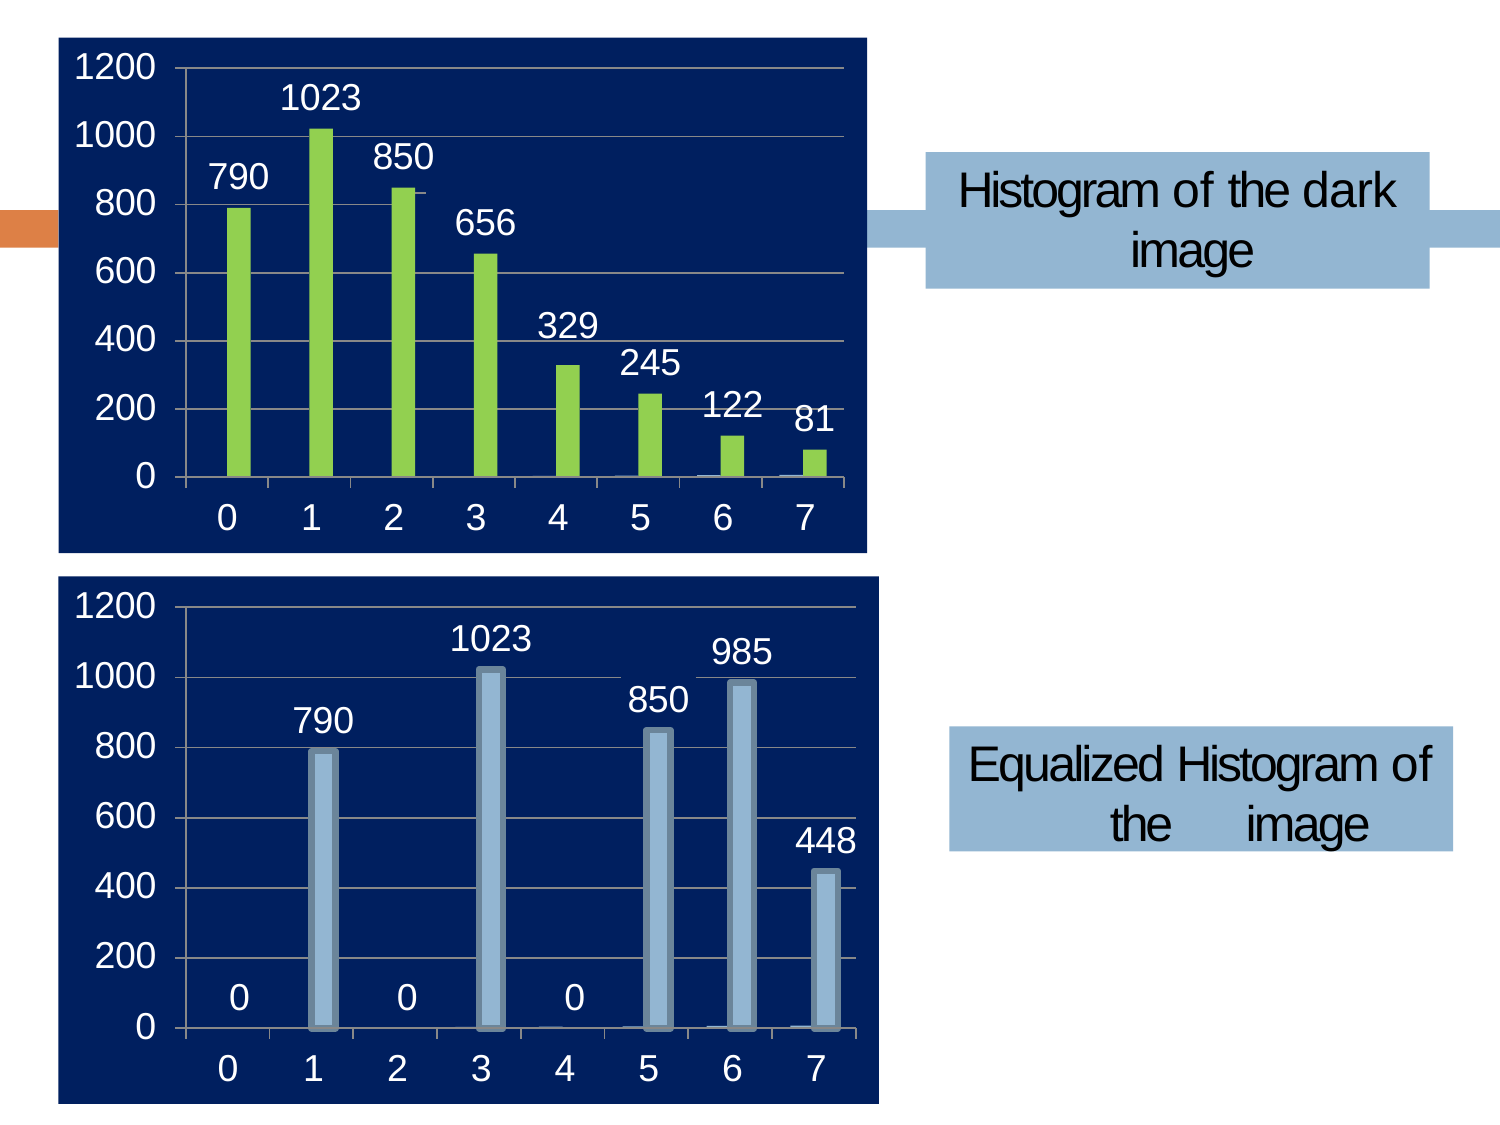

1200
1000
800
600
400
200
0

1023
850
790

656

Histogram of the dark  image

329
245
122
81
0	1	2	3	4	5	6	7
1200
1000
800
600
400
200
0

1023
985
850
790
Equalized Histogram of  the	image
448
0
0
0
0	1	2	3	4	5	6	7